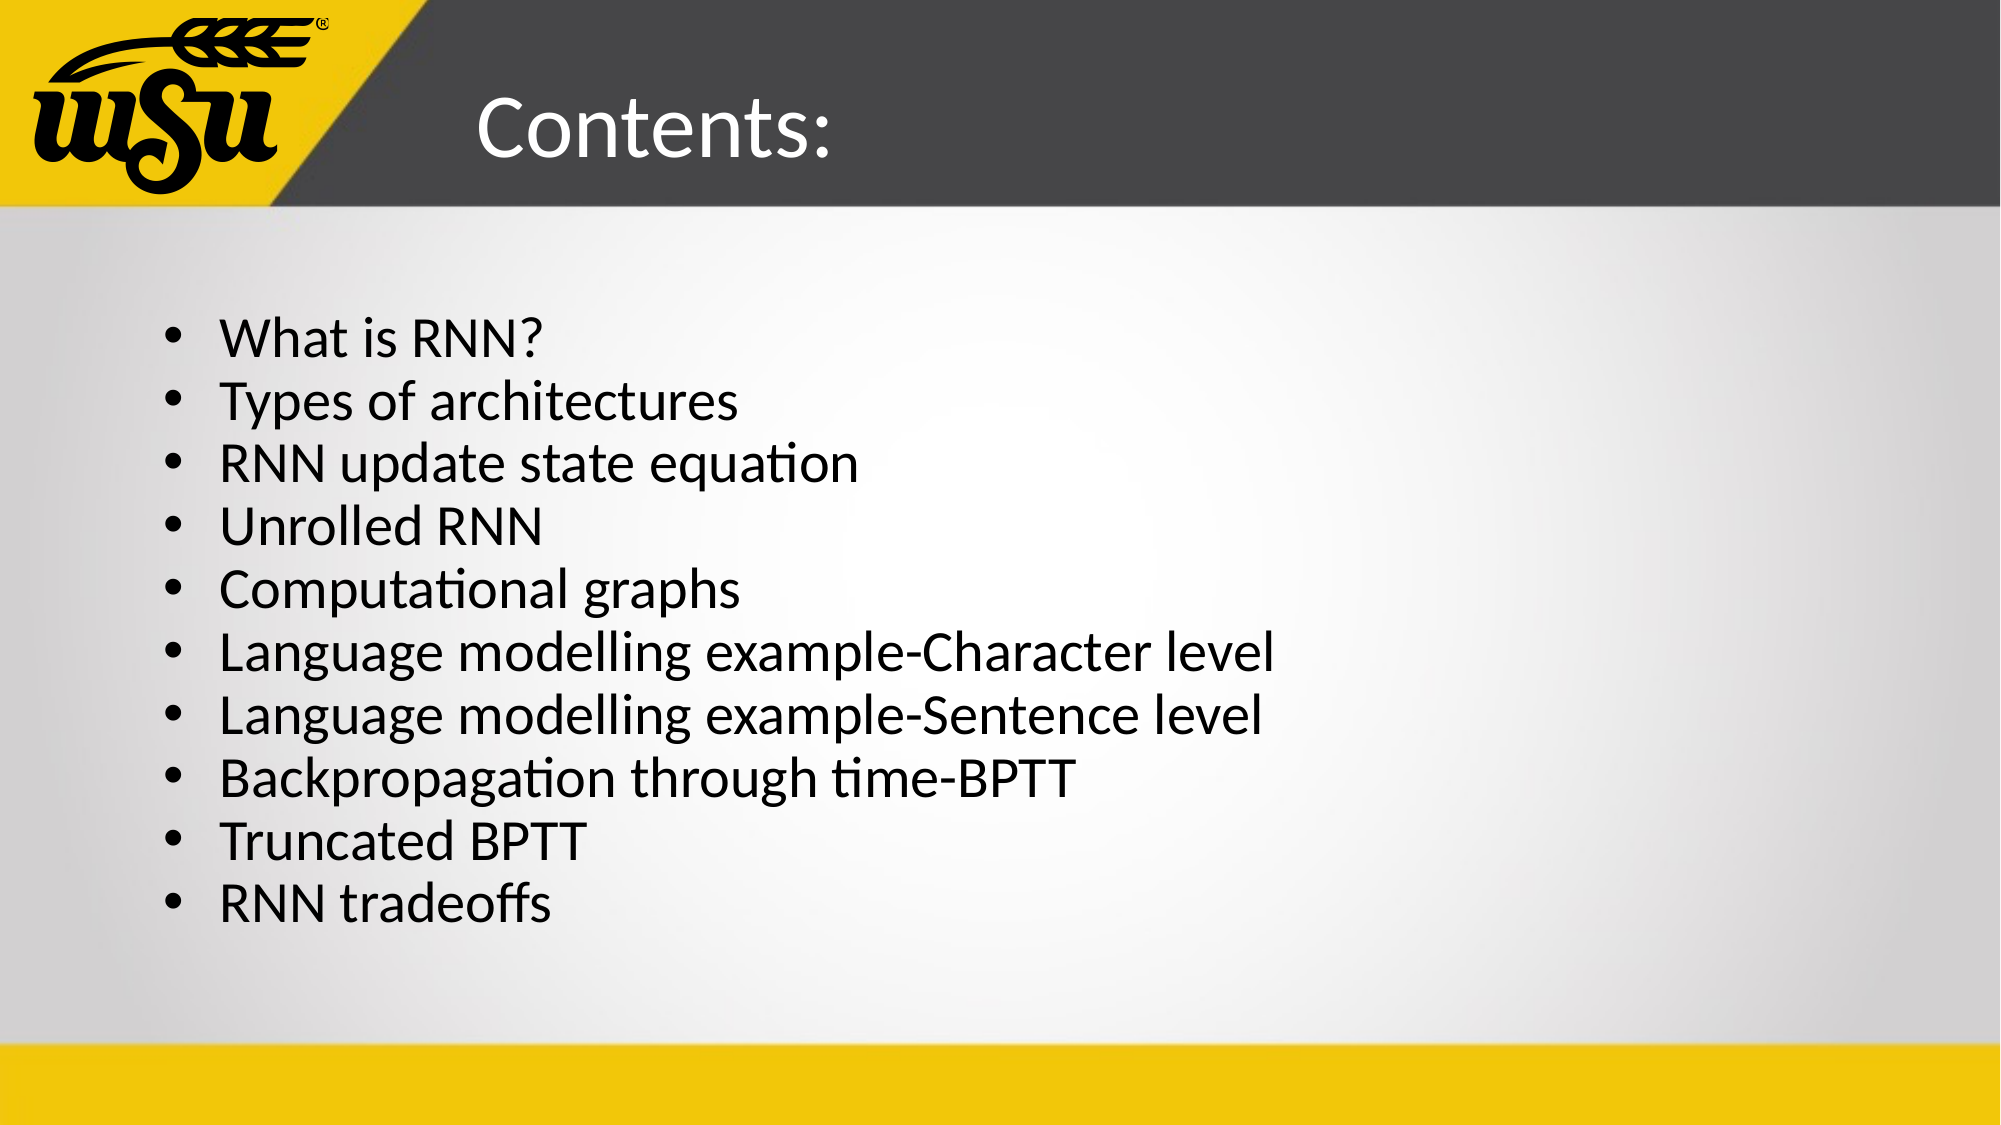

# Contents:
What is RNN?
Types of architectures
RNN update state equation
Unrolled RNN
Computational graphs
Language modelling example-Character level
Language modelling example-Sentence level
Backpropagation through time-BPTT
Truncated BPTT
RNN tradeoffs